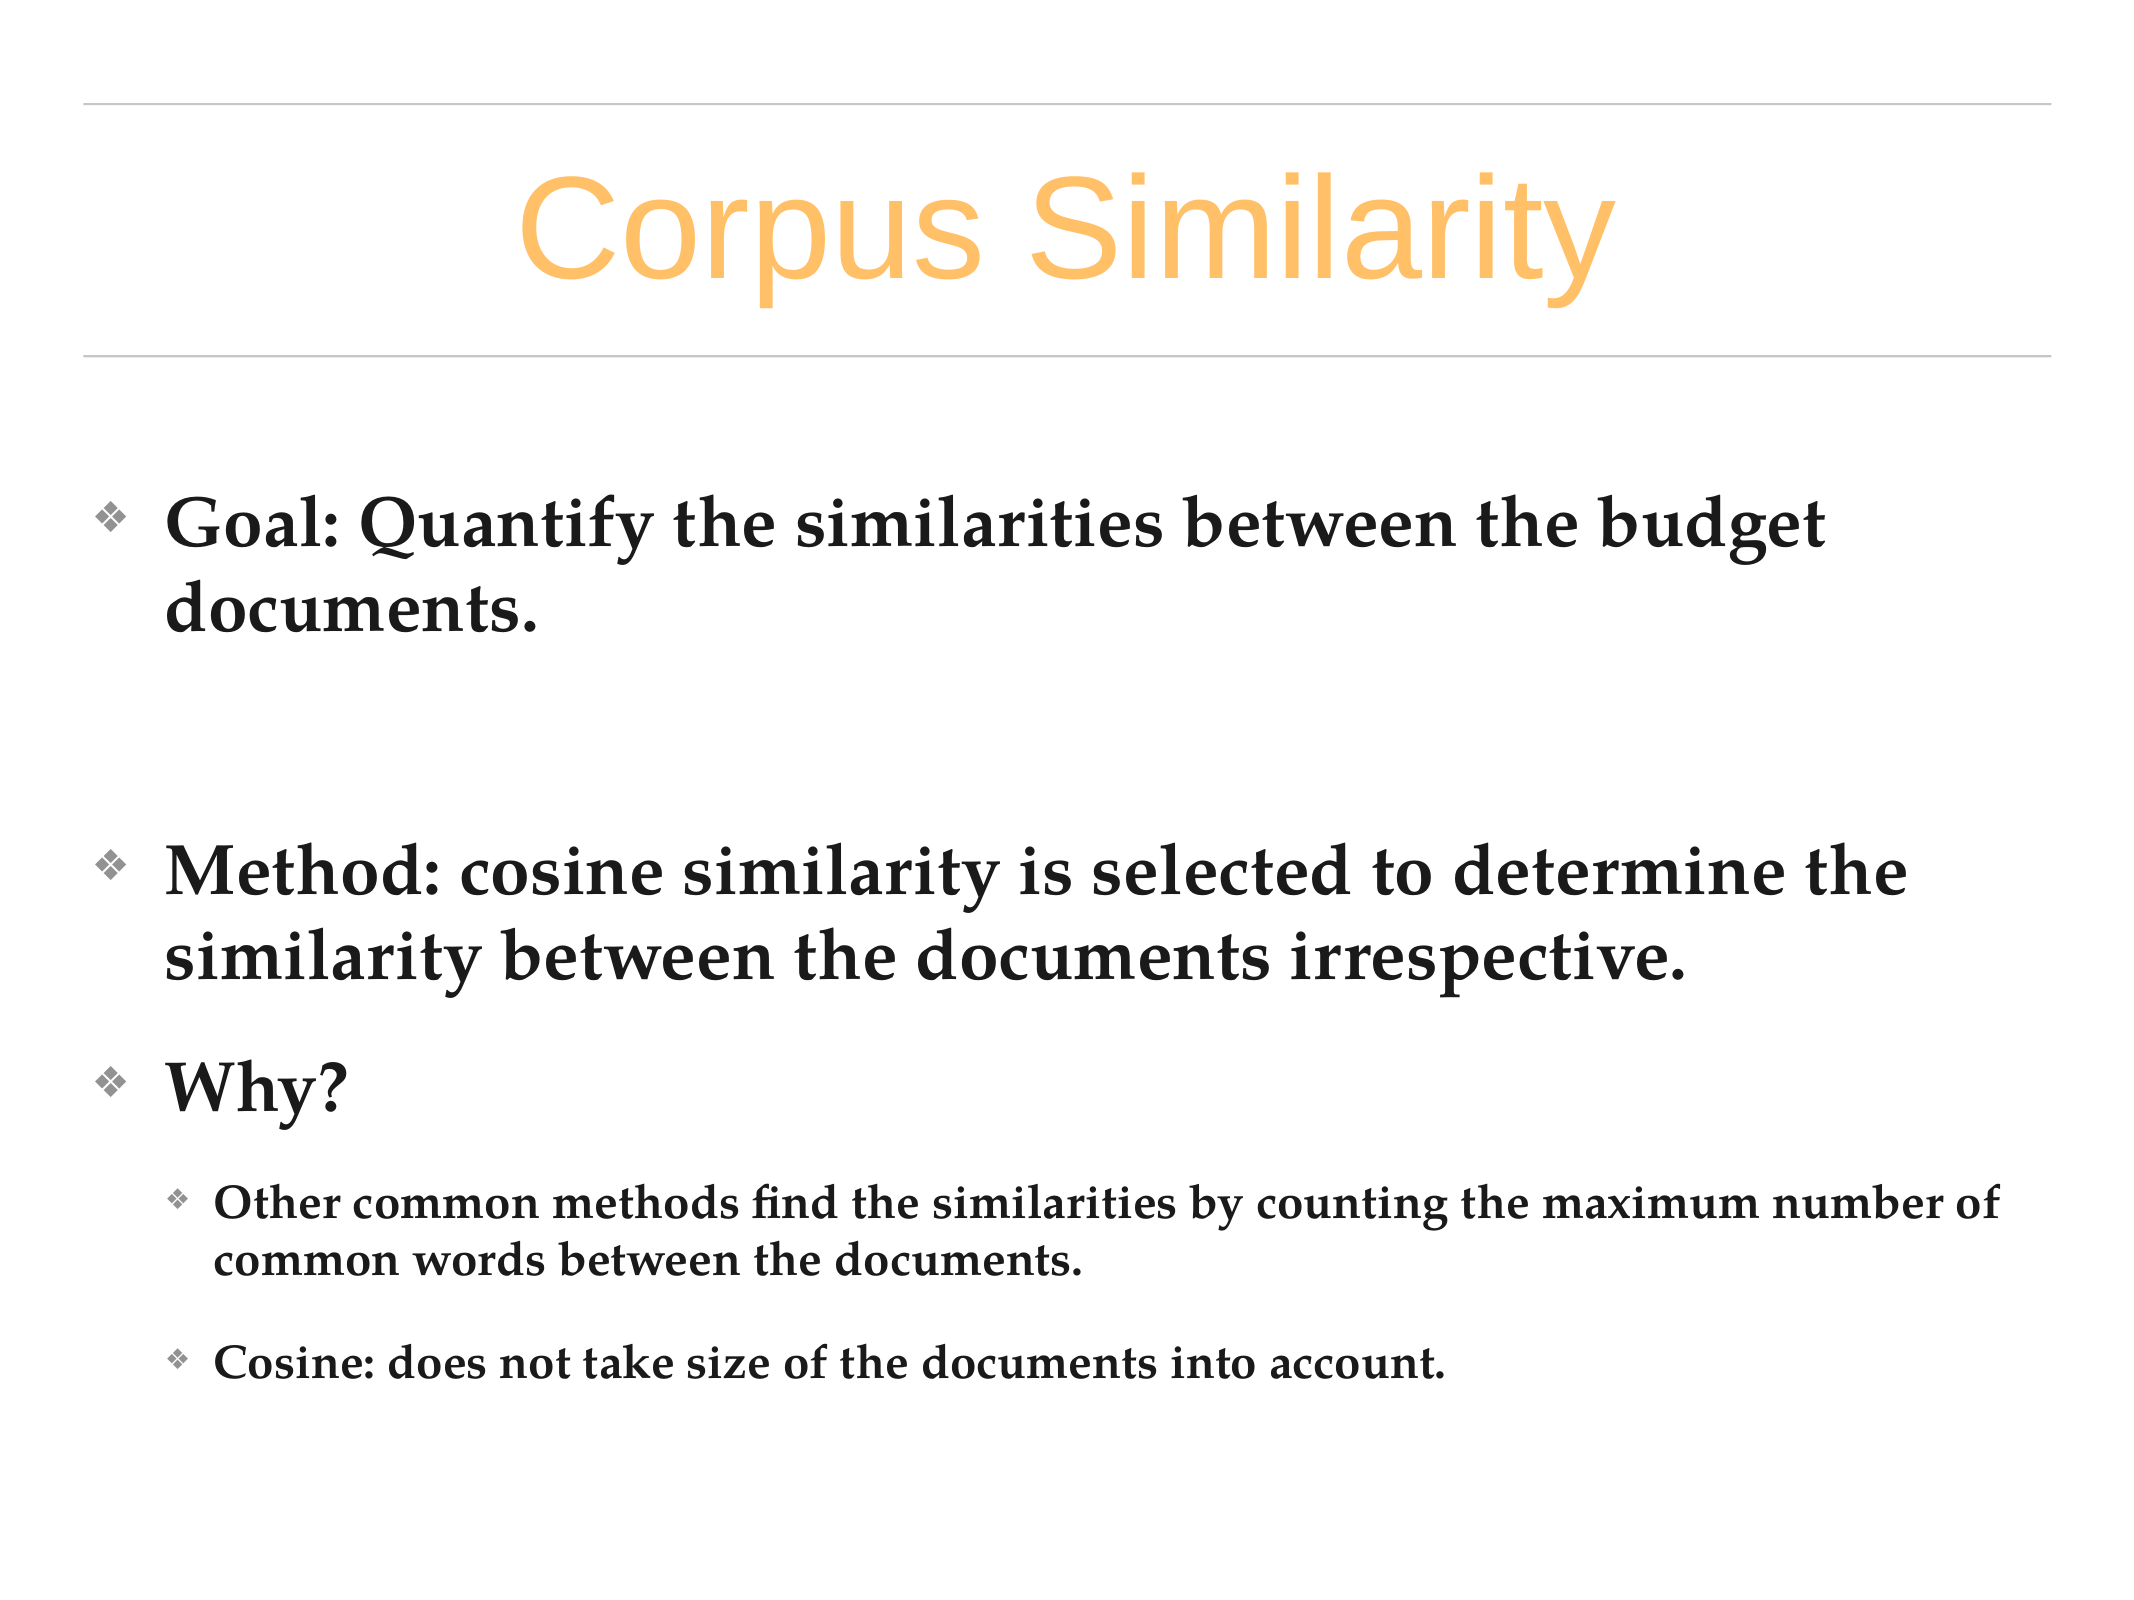

# Corpus Similarity
Goal: Quantify the similarities between the budget documents.

Method: cosine similarity is selected to determine the similarity between the documents irrespective.
Why?
Other common methods find the similarities by counting the maximum number of common words between the documents.
Cosine: does not take size of the documents into account.